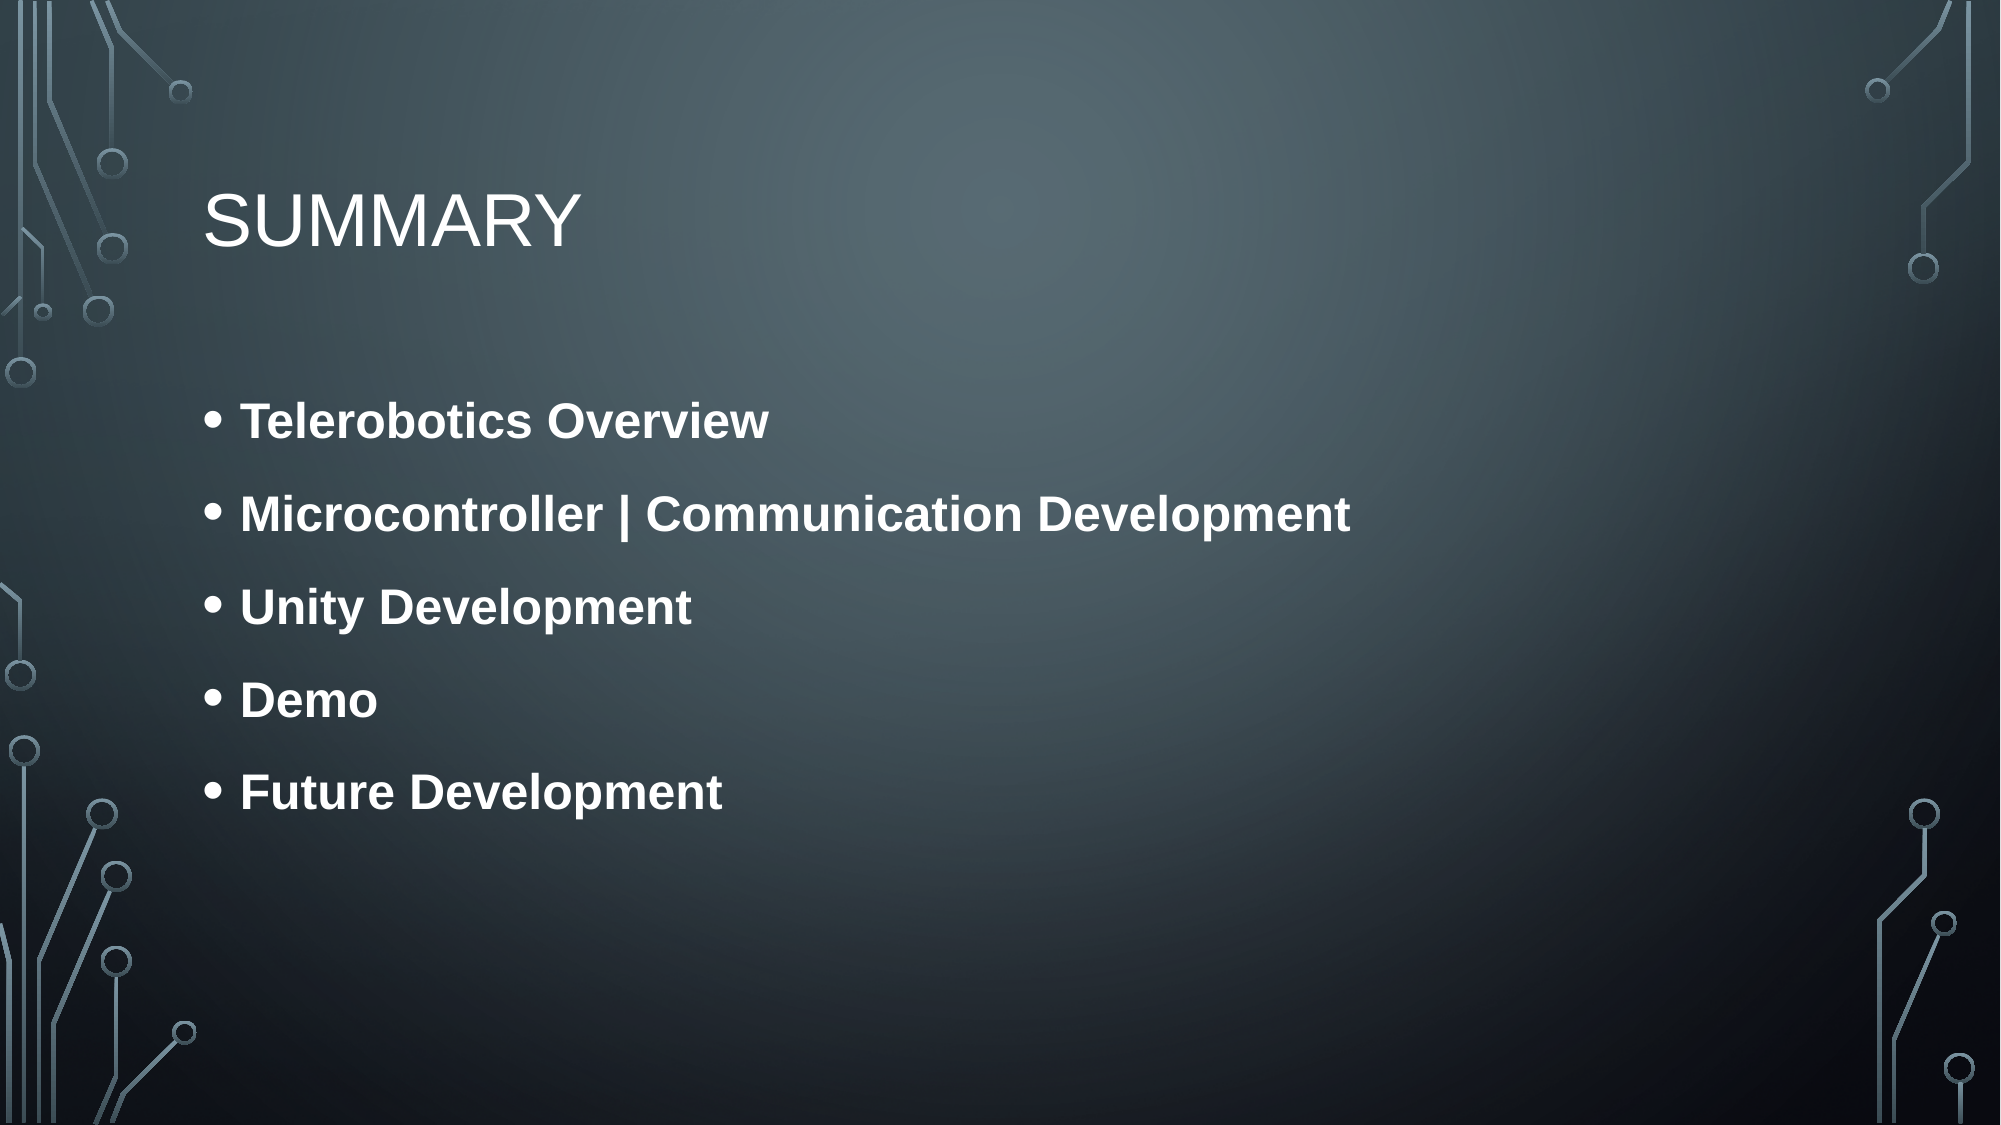

# Summary
Telerobotics Overview
Microcontroller | Communication Development
Unity Development
Demo
Future Development